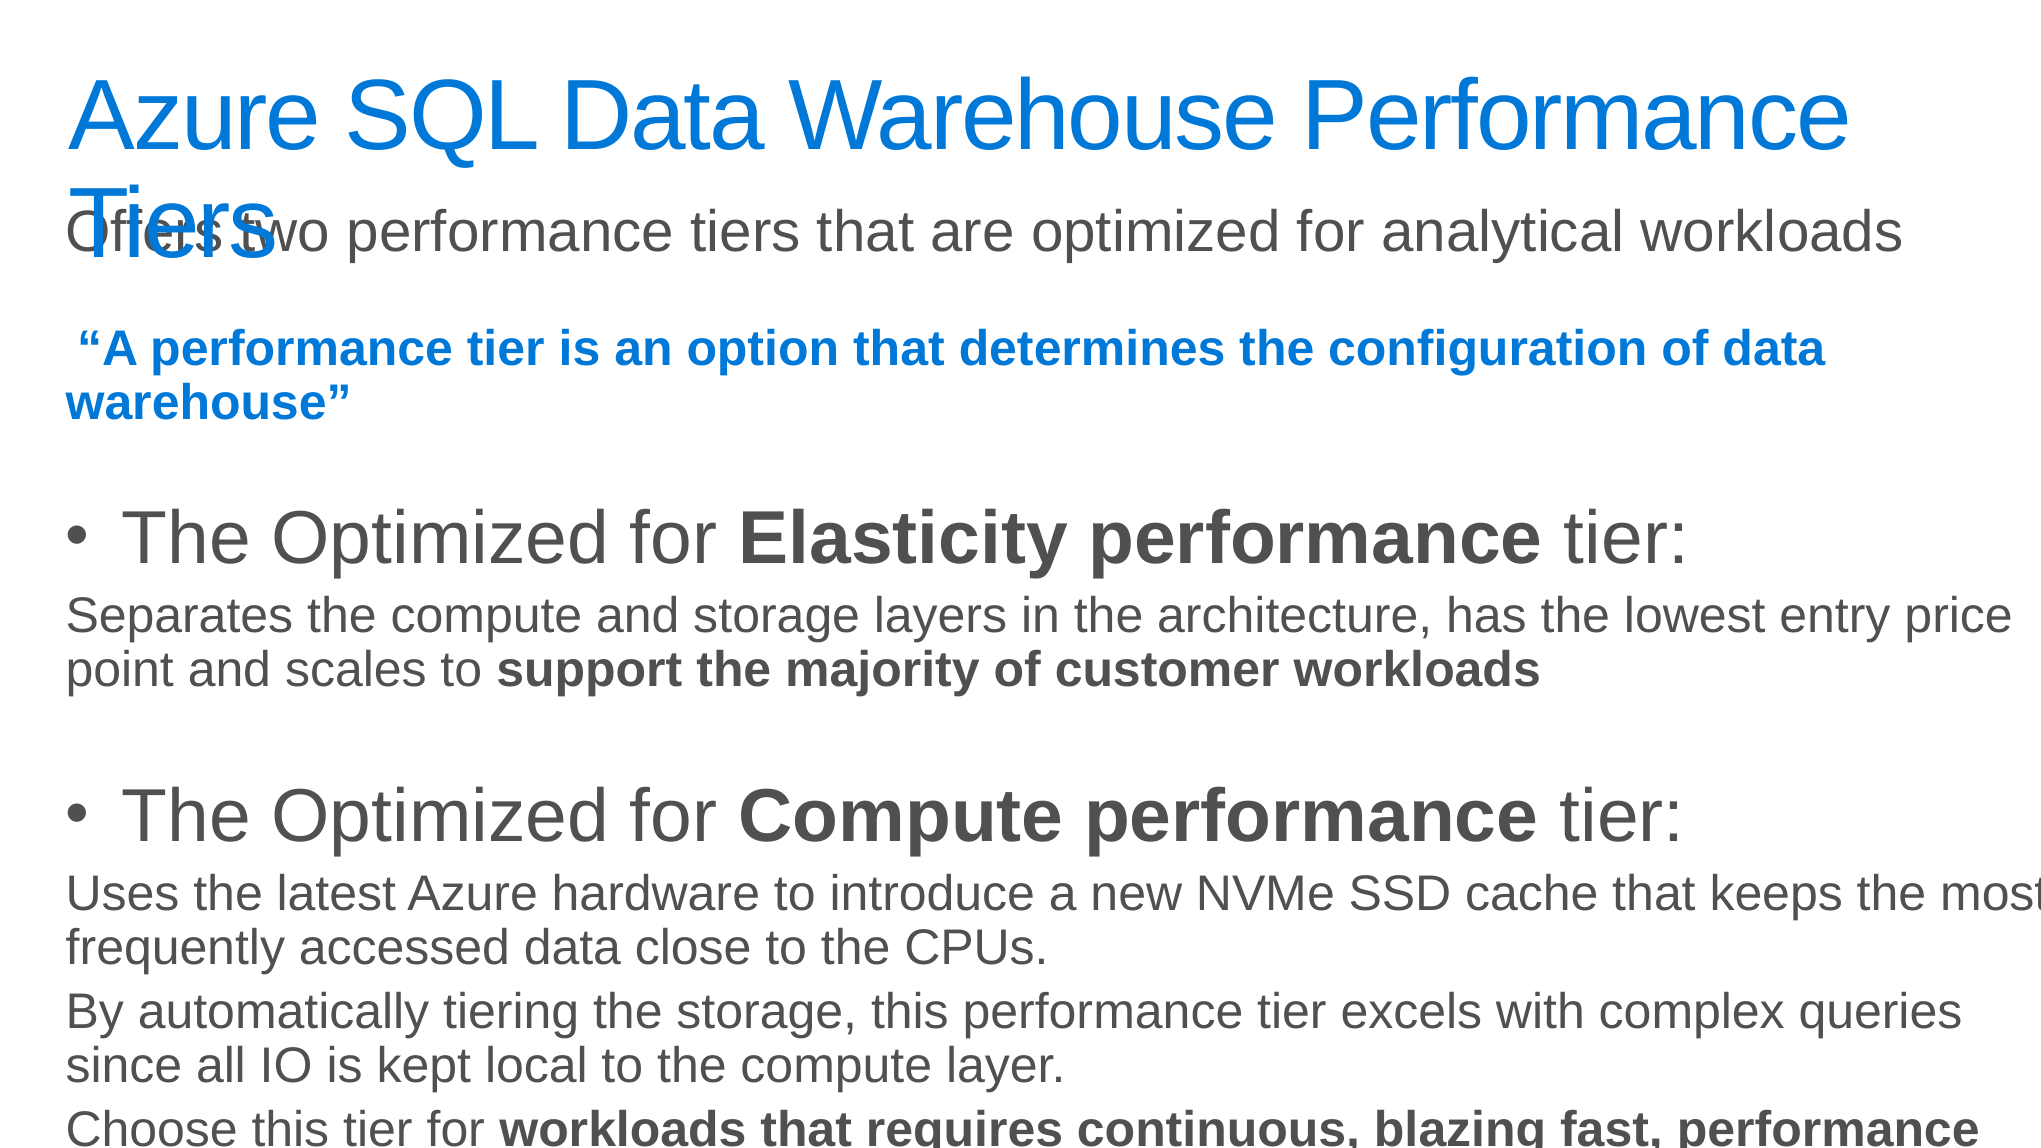

# Azure SQL Data Warehouse Performance Tiers
Offers two performance tiers that are optimized for analytical workloads

 “A performance tier is an option that determines the configuration of data warehouse”

The Optimized for Elasticity performance tier:
Separates the compute and storage layers in the architecture, has the lowest entry price point and scales to support the majority of customer workloads

The Optimized for Compute performance tier:
Uses the latest Azure hardware to introduce a new NVMe SSD cache that keeps the most frequently accessed data close to the CPUs.
By automatically tiering the storage, this performance tier excels with complex queries since all IO is kept local to the compute layer.
Choose this tier for workloads that requires continuous, blazing fast, performance